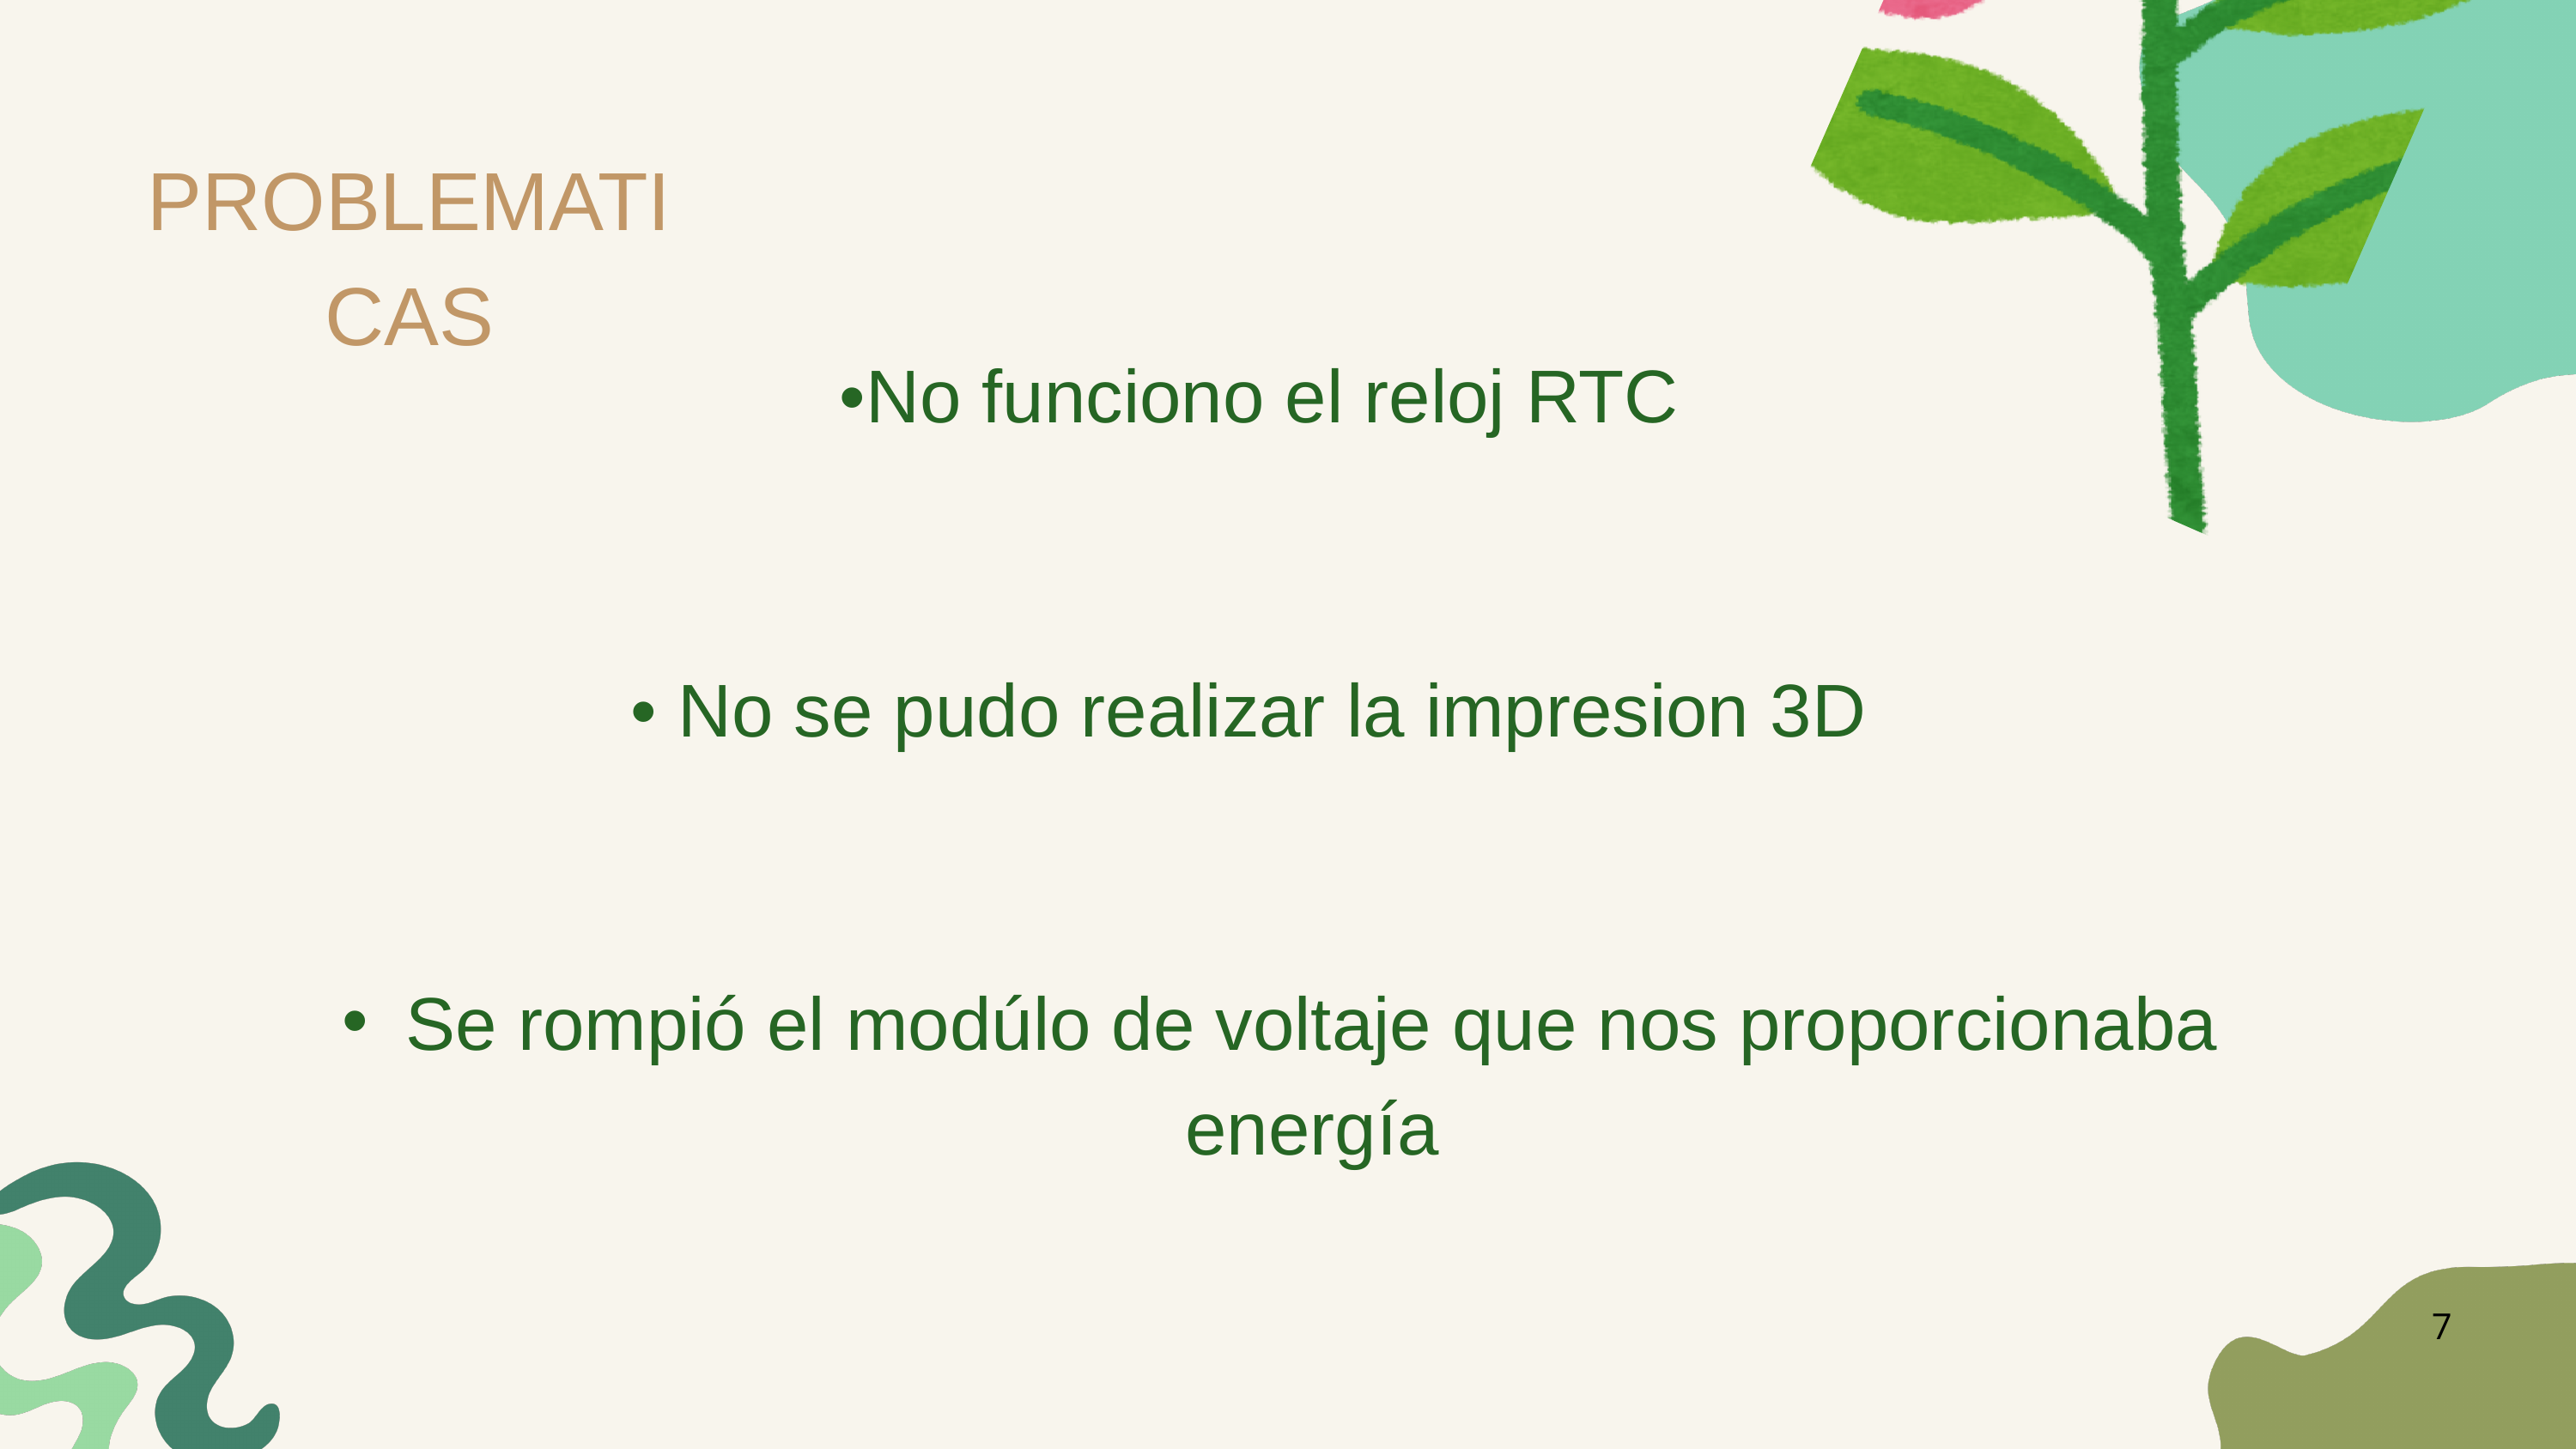

PROBLEMATICAS

 •No funciono el reloj RTC

• No se pudo realizar la impresion 3D

Se rompió el modúlo de voltaje que nos proporcionaba energía

7